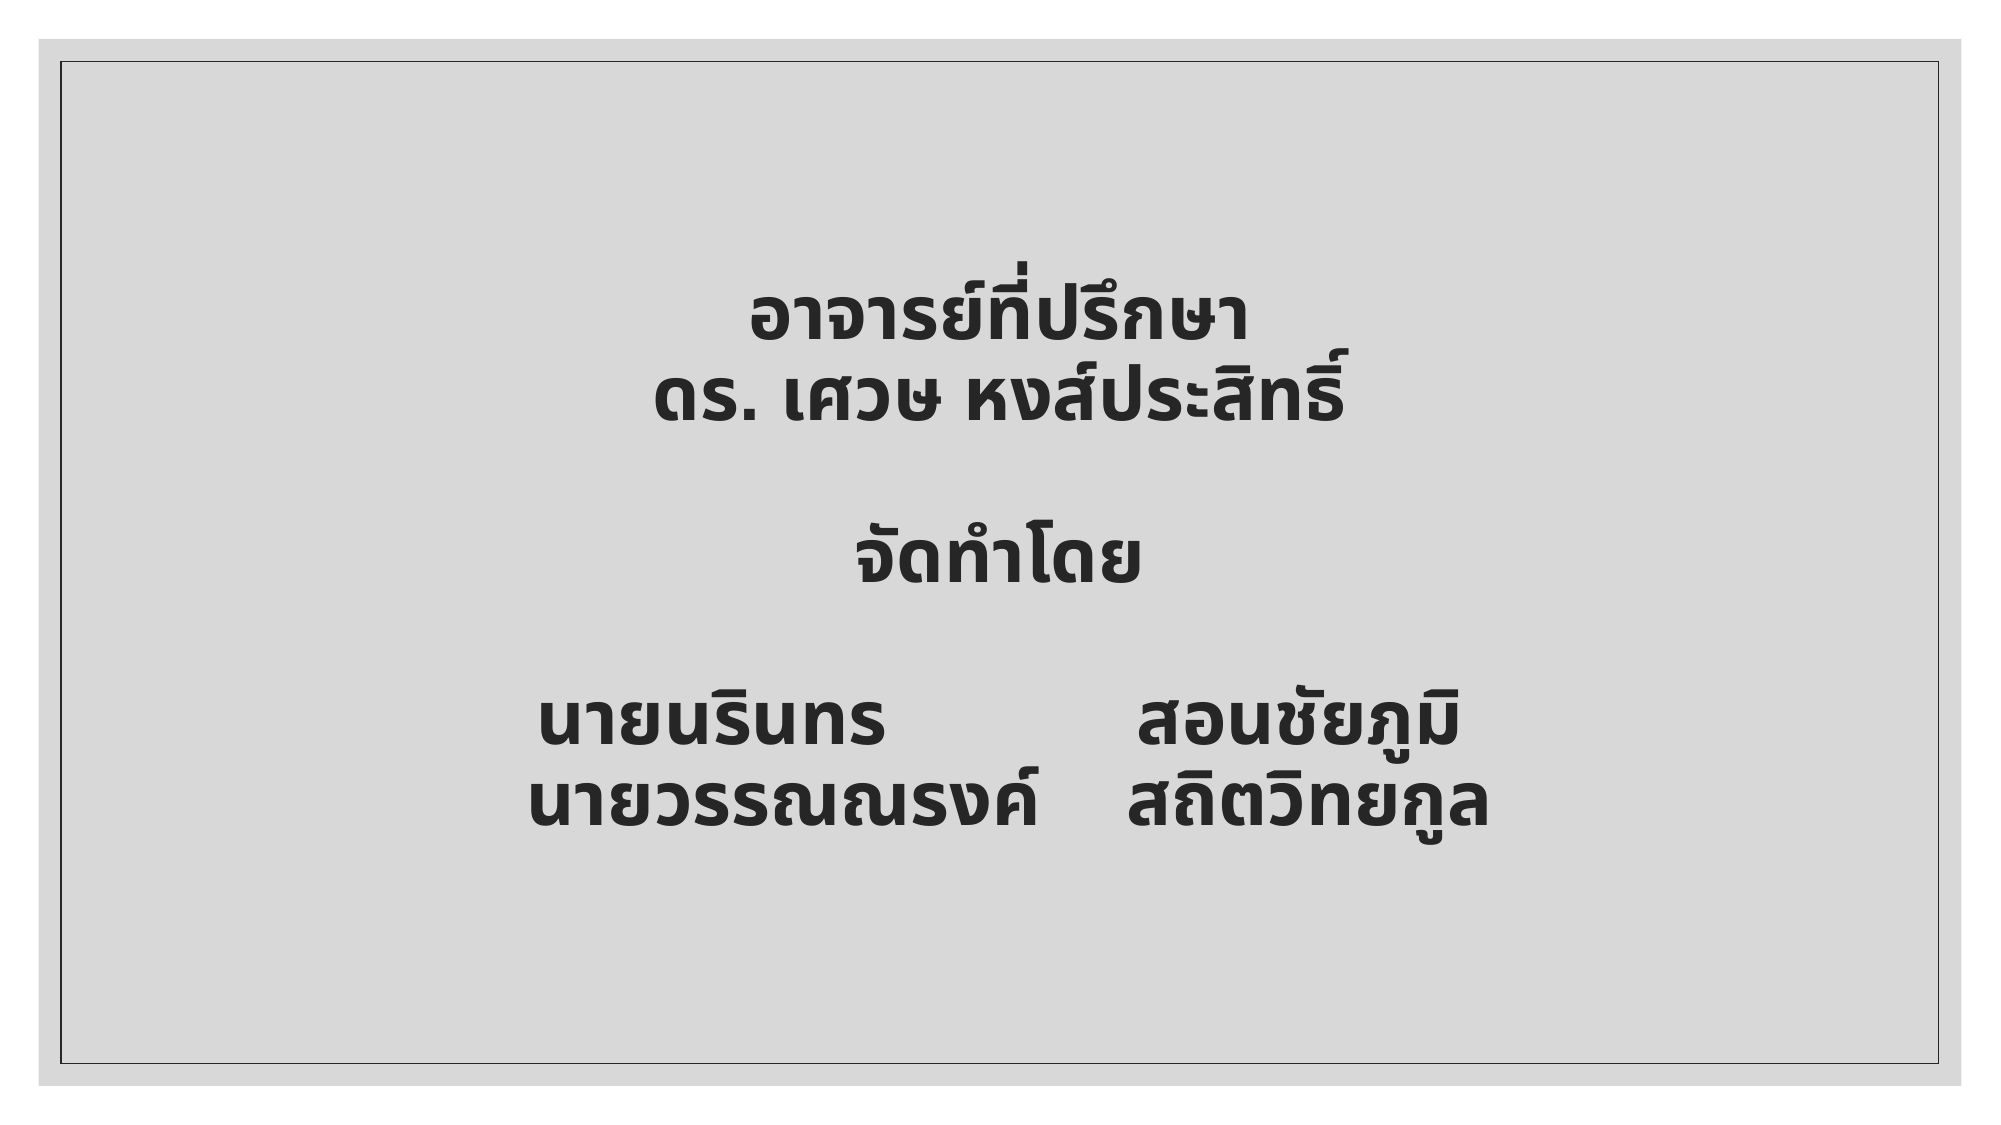

# อาจารย์ที่ปรึกษา ดร. เศวษ หงส์ประสิทธิ์ จัดทำโดย นายนรินทร	 	สอนชัยภูมิ นายวรรณณรงค์	 สถิตวิทยกูล